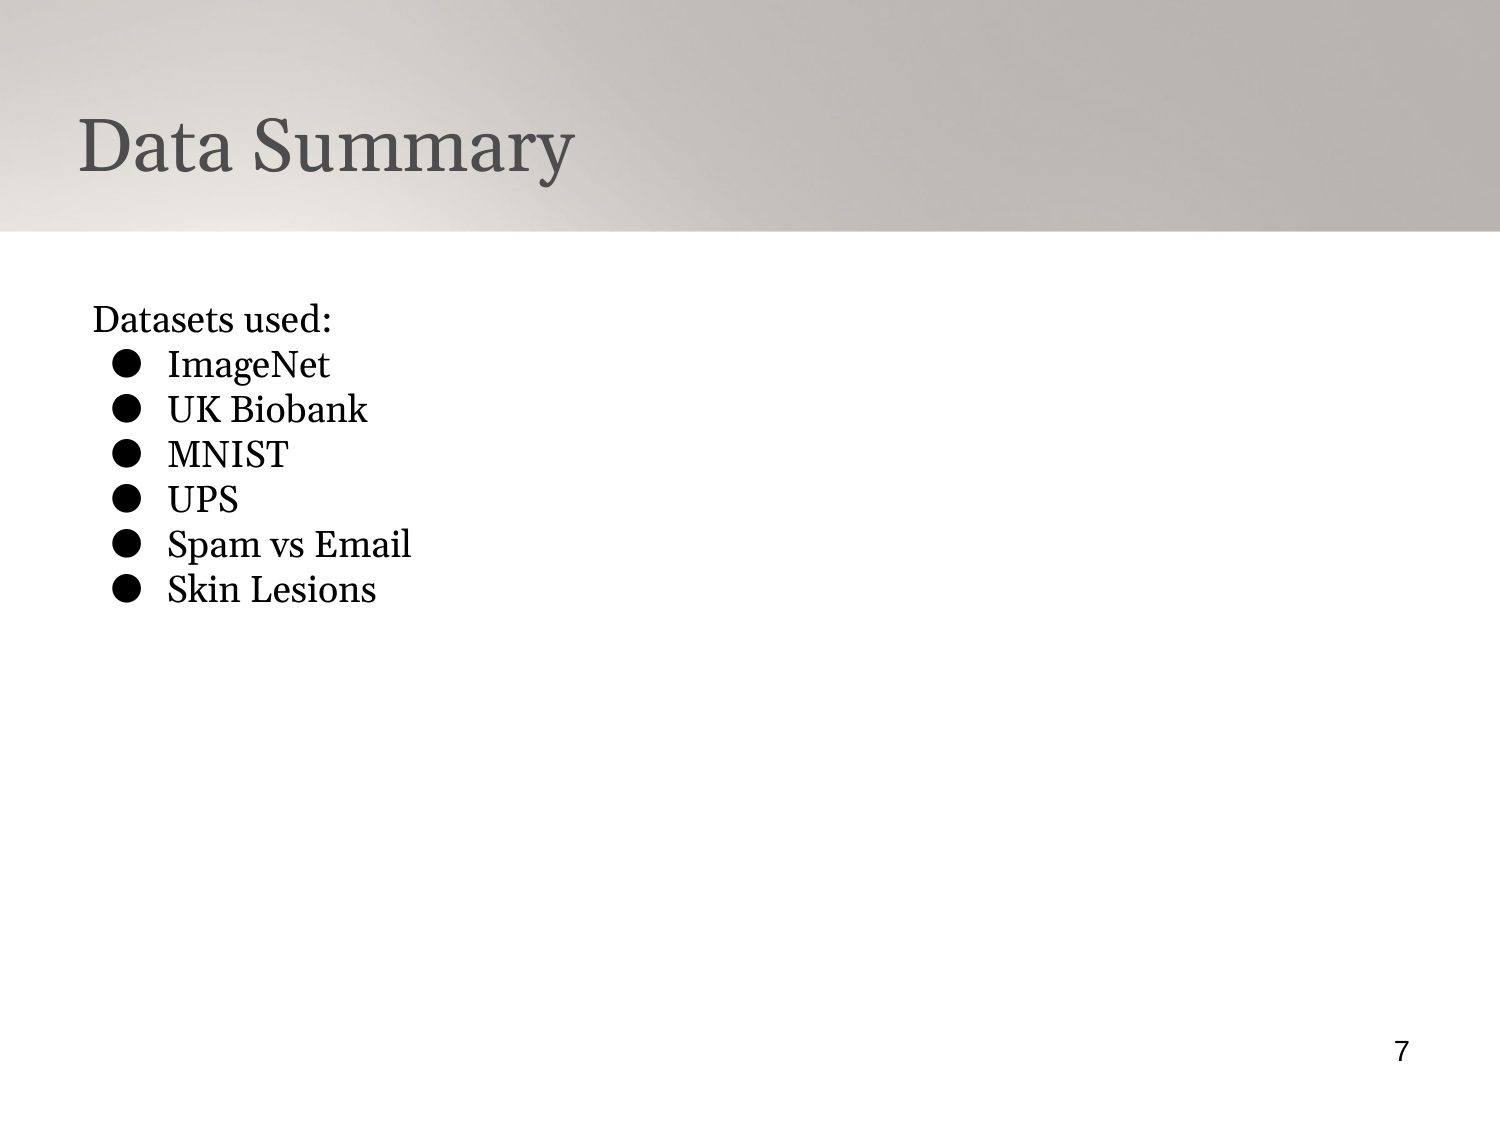

Data Summary
Datasets used:
ImageNet
UK Biobank
MNIST
UPS
Spam vs Email
Skin Lesions

7